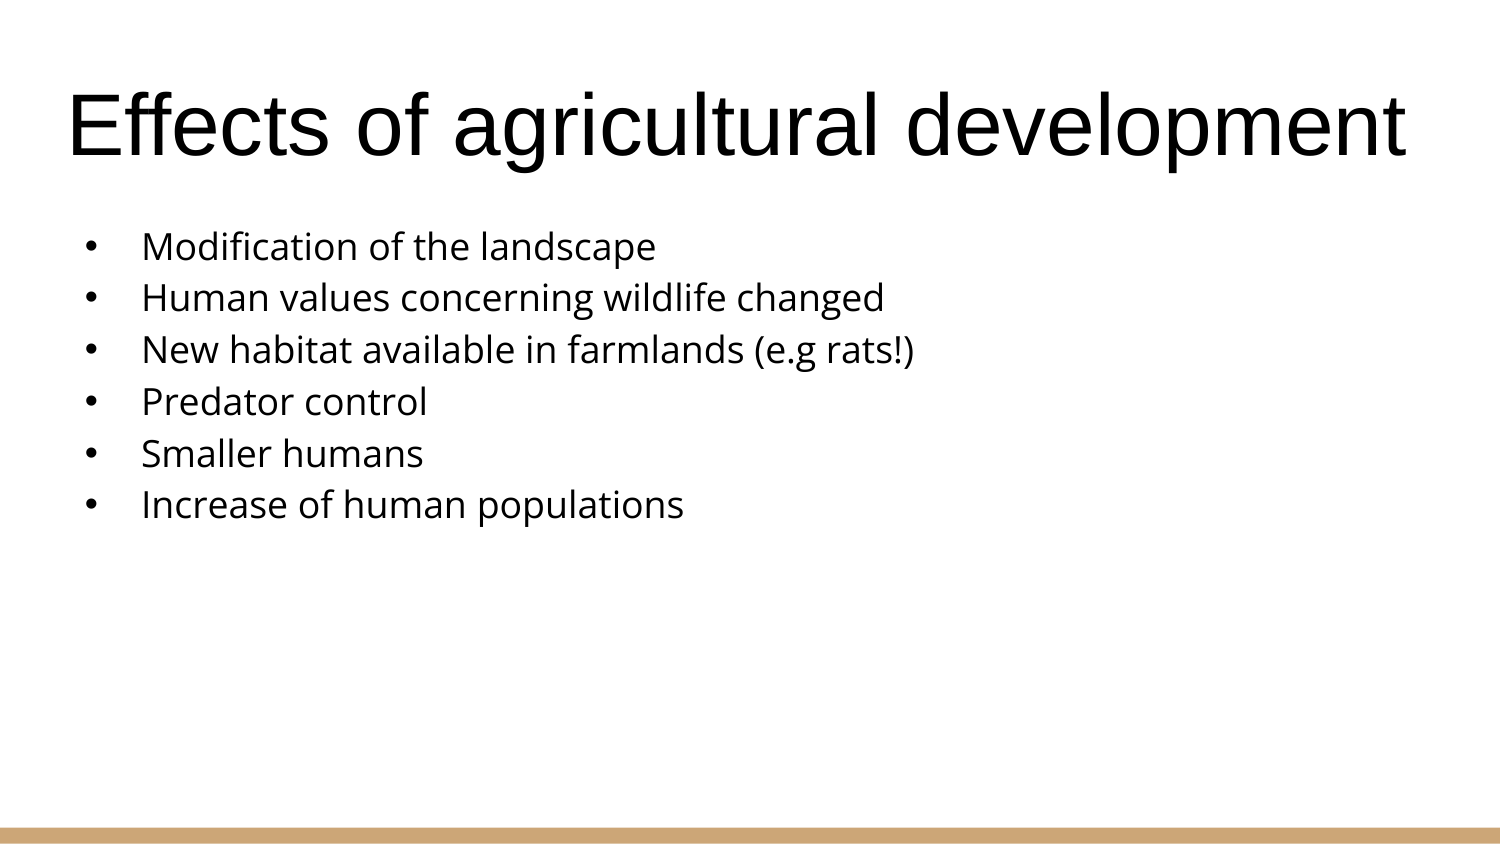

# Effects of agricultural development
Modification of the landscape
Human values concerning wildlife changed
New habitat available in farmlands (e.g rats!)
Predator control
Smaller humans
Increase of human populations